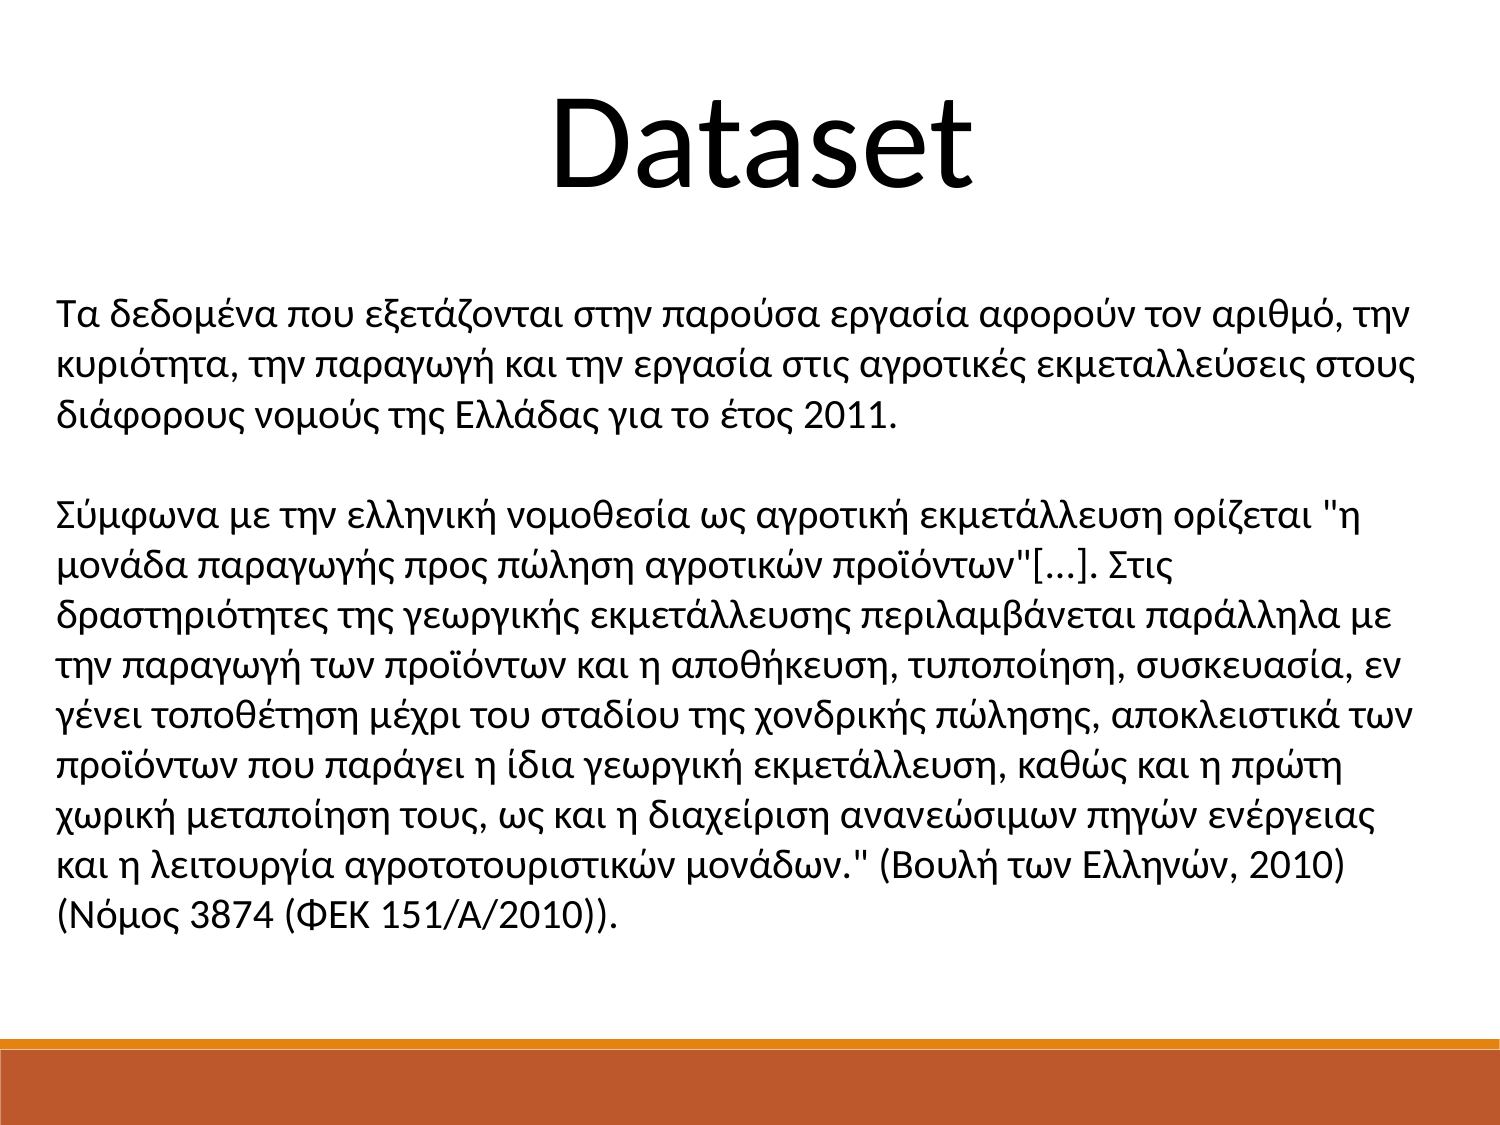

Dataset
Τα δεδομένα που εξετάζονται στην παρούσα εργασία αφορούν τον αριθμό, την κυριότητα, την παραγωγή και την εργασία στις αγροτικές εκμεταλλεύσεις στους διάφορους νομούς της Ελλάδας για το έτος 2011.

Σύμφωνα με την ελληνική νομοθεσία ως αγροτική εκμετάλλευση ορίζεται "η μονάδα παραγωγής προς πώληση αγροτικών προϊόντων"[...]. Στις δραστηριότητες της γεωργικής εκμετάλλευσης περιλαμβάνεται παράλληλα με την παραγωγή των προϊόντων και η αποθήκευση, τυποποίηση, συσκευασία, εν γένει τοποθέτηση μέχρι του σταδίου της χονδρικής πώλησης, αποκλειστικά των προϊόντων που παράγει η ίδια γεωργική εκμετάλλευση, καθώς και η πρώτη χωρική μεταποίηση τους, ως και η διαχείριση ανανεώσιμων πηγών ενέργειας και η λειτουργία αγροτοτουριστικών μονάδων." (Βουλή των Ελληνών, 2010) (Νόμος 3874 (ΦΕΚ 151/Α/2010)).